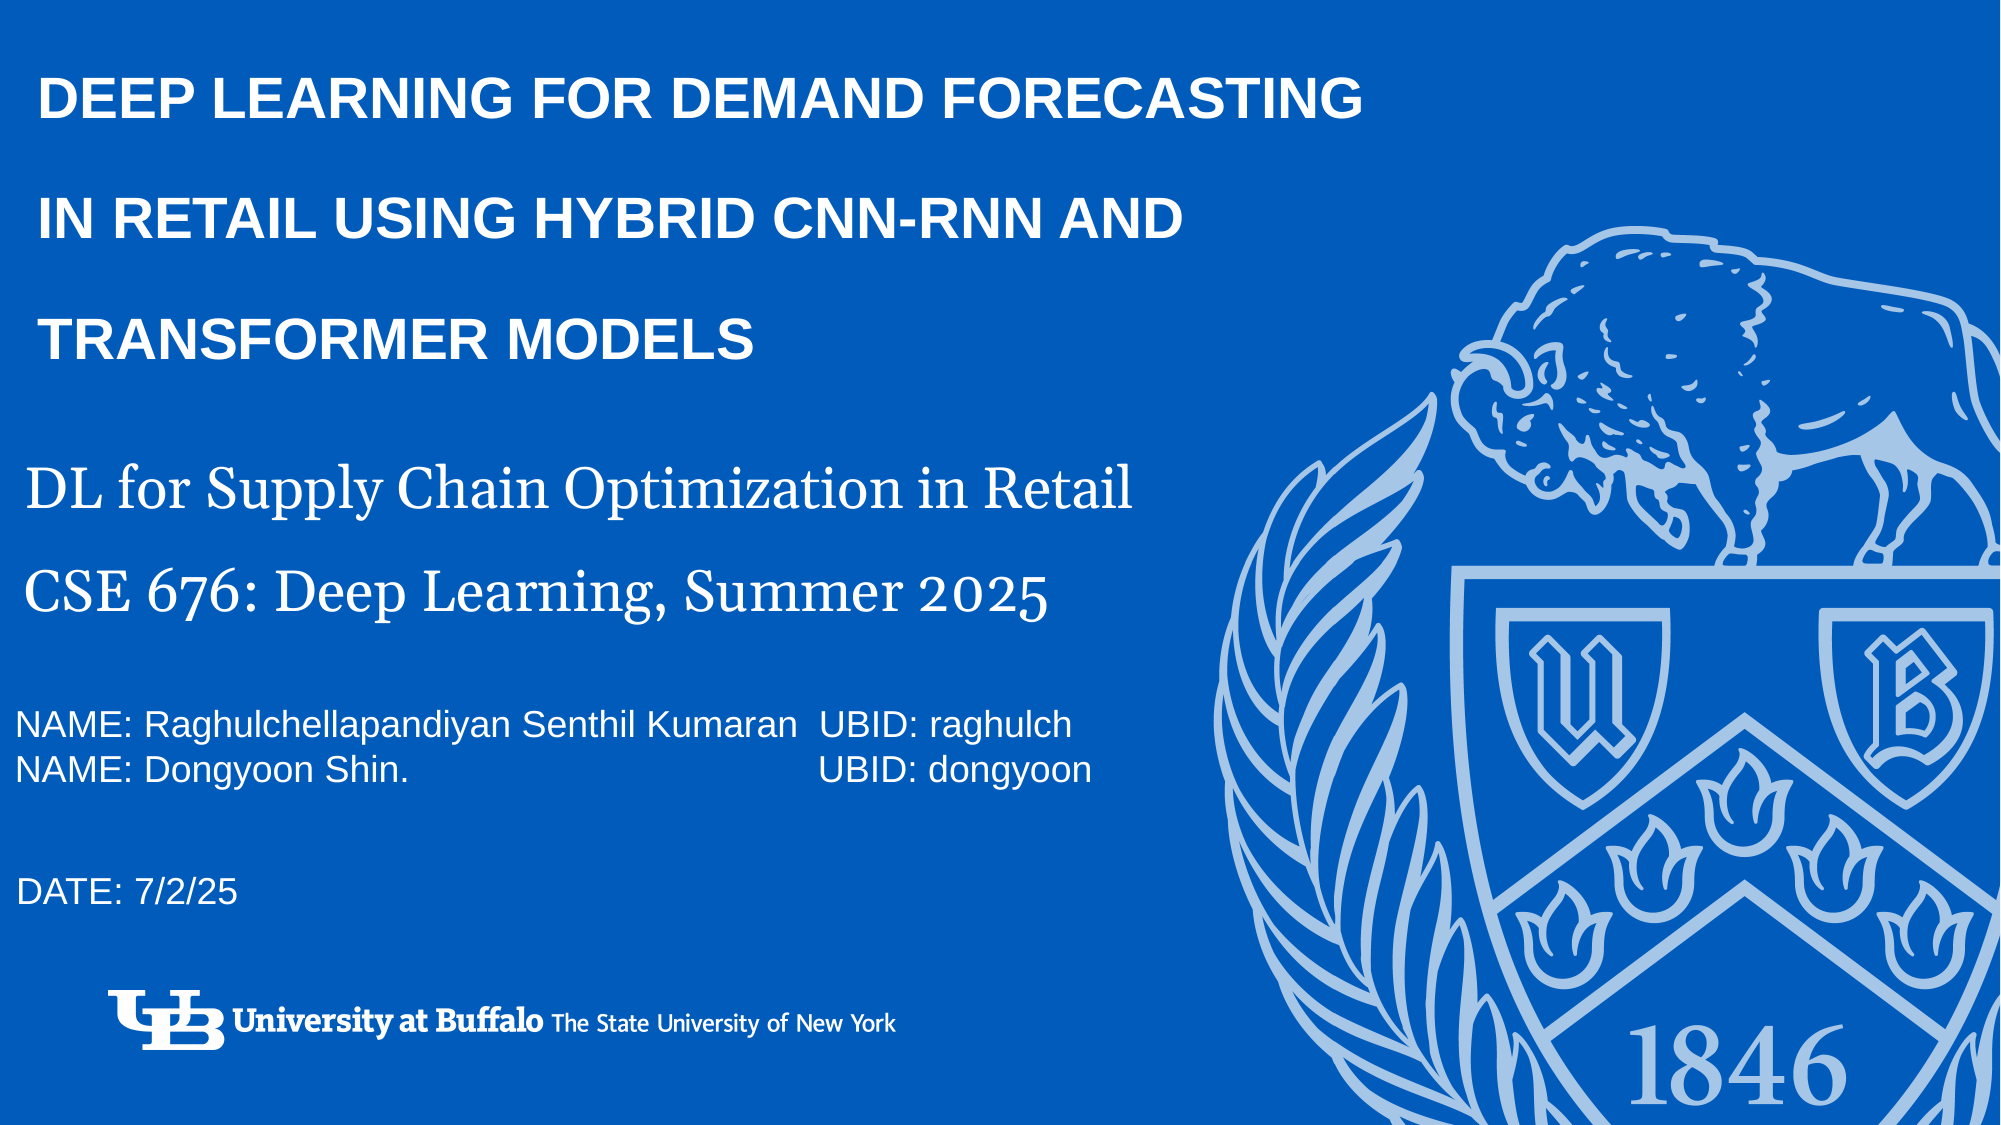

# Deep Learning for Demand Forecasting in Retail Using Hybrid CNN-RNN and Transformer Models

DL for Supply Chain Optimization in Retail
CSE 676: Deep Learning, Summer 2025
NAME: Raghulchellapandiyan Senthil Kumaran  UBID: raghulch
NAME: Dongyoon Shin.                                       UBID: dongyoon
DATE: 7/2/25